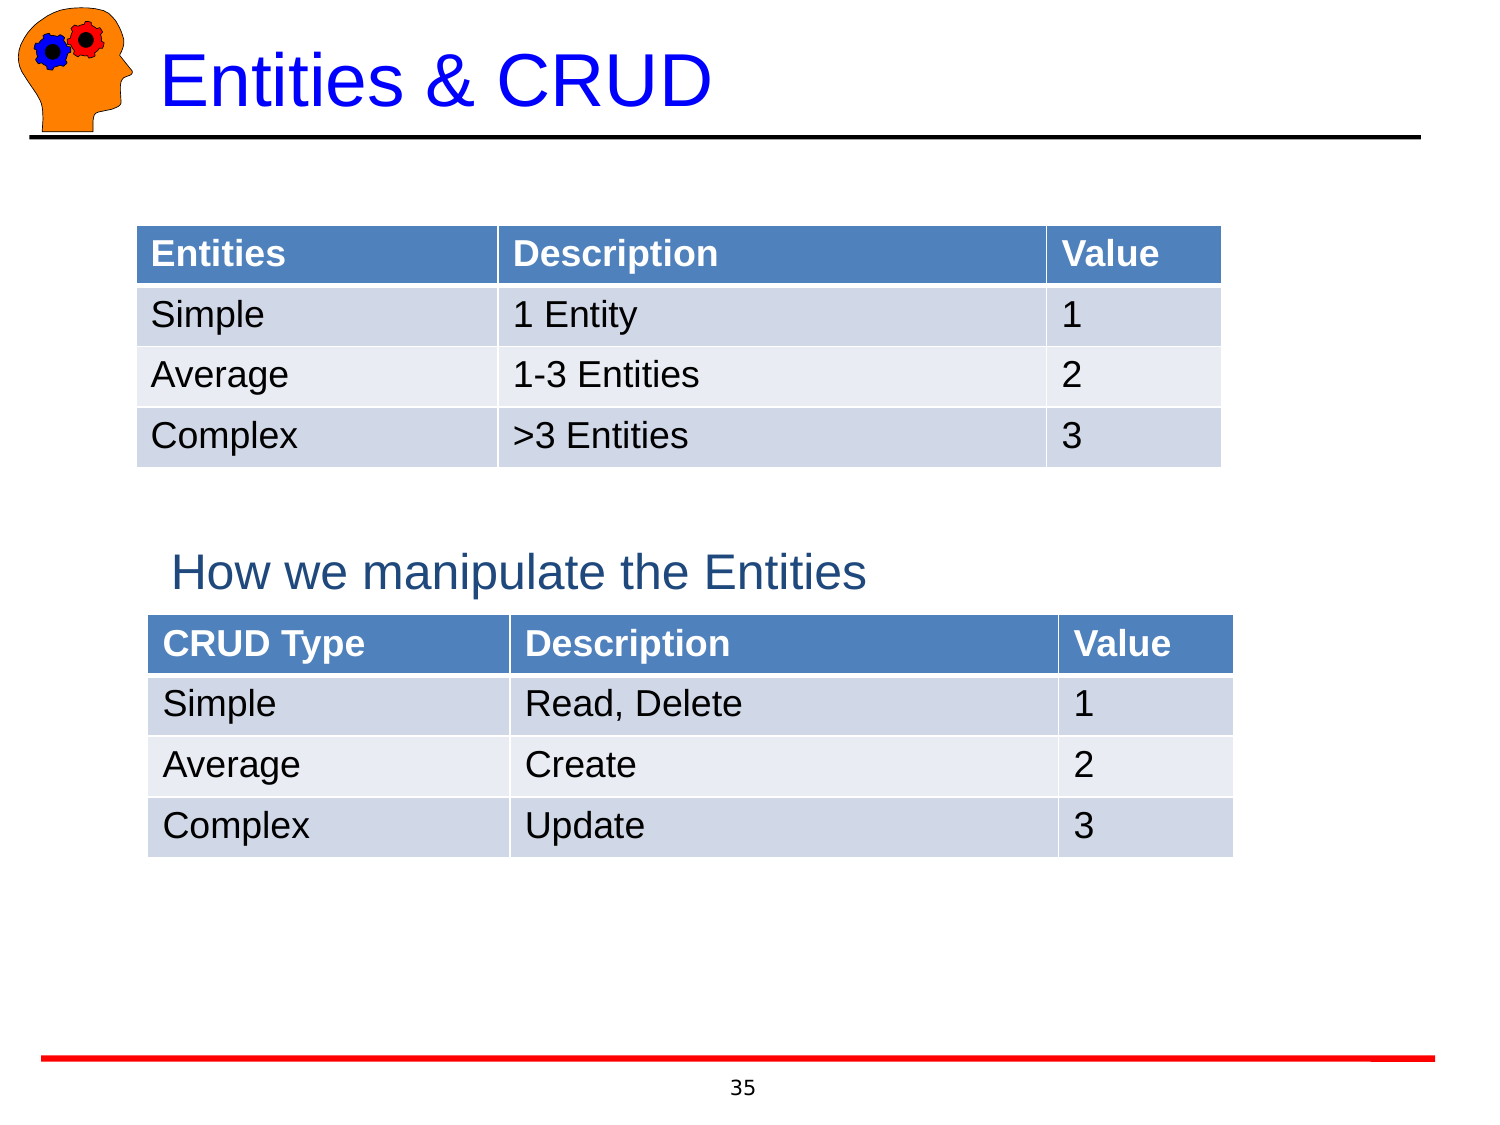

# Entities & CRUD
| Entities | Description | Value |
| --- | --- | --- |
| Simple | 1 Entity | 1 |
| Average | 1-3 Entities | 2 |
| Complex | >3 Entities | 3 |
How we manipulate the Entities
| CRUD Type | Description | Value |
| --- | --- | --- |
| Simple | Read, Delete | 1 |
| Average | Create | 2 |
| Complex | Update | 3 |